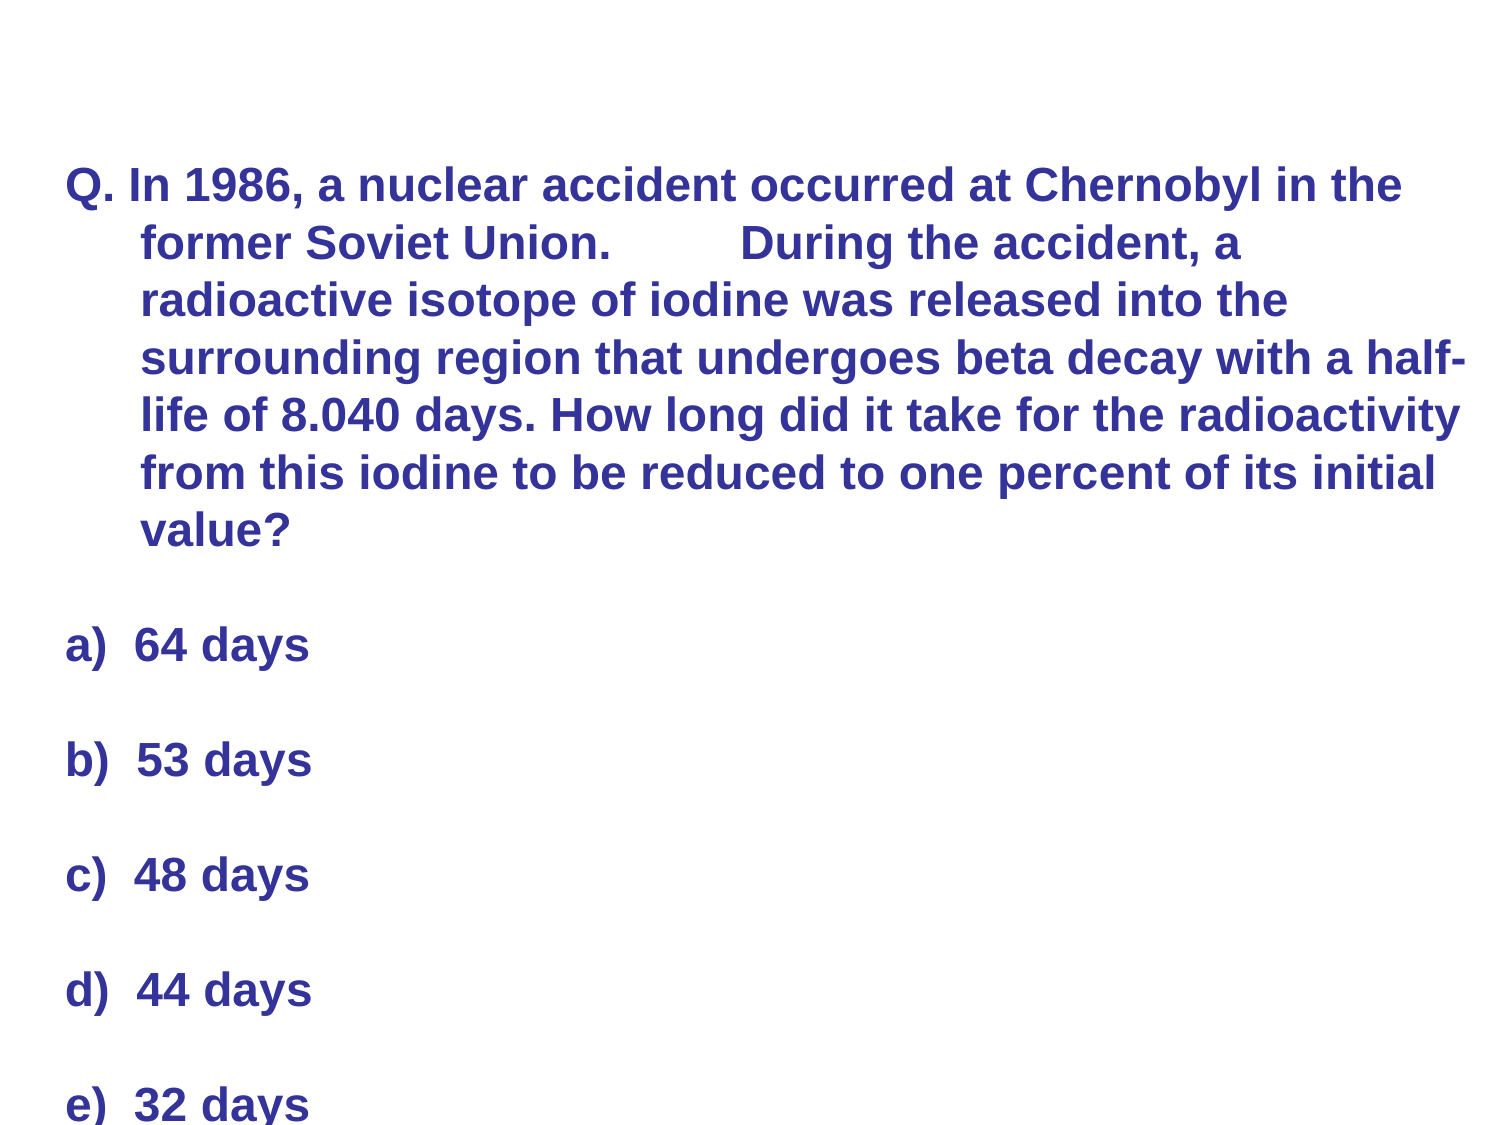

Q. In 1986, a nuclear accident occurred at Chernobyl in the former Soviet Union.	During the accident, a radioactive isotope of iodine was released into the surrounding region that undergoes beta decay with a half-life of 8.040 days. How long did it take for the radioactivity from this iodine to be reduced to one percent of its initial value?

64 days

53 days

48 days

44 days

32 days